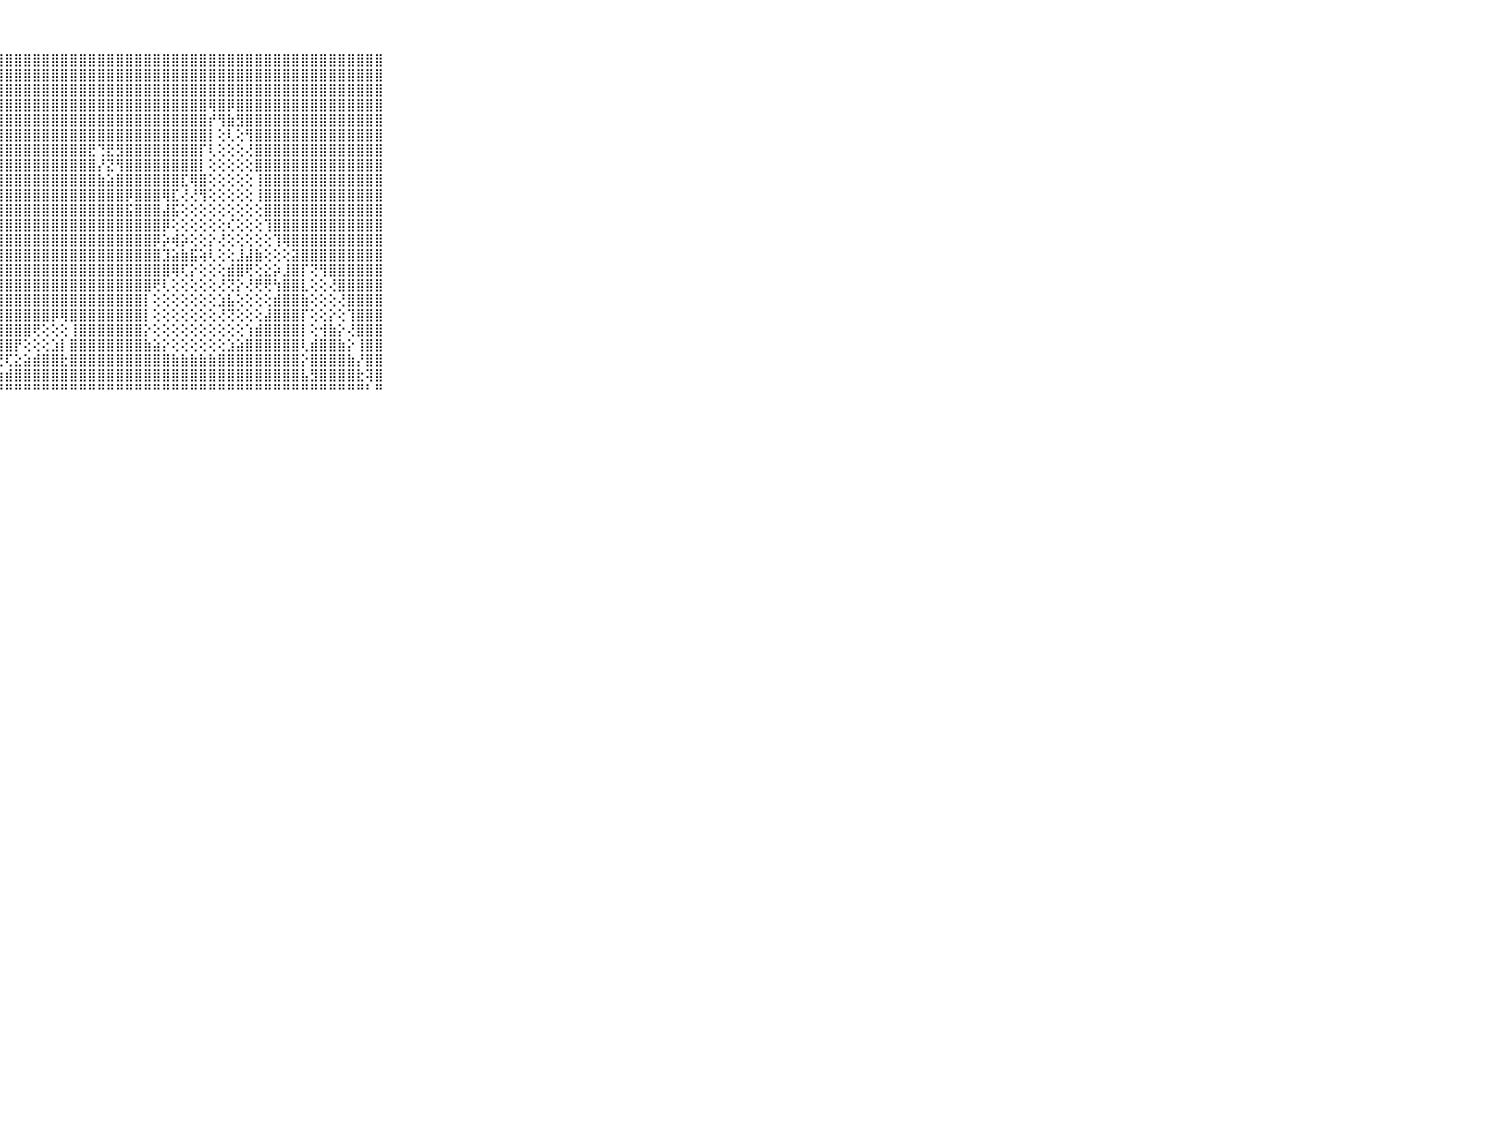

⠀⠀⠀⠀⠀⠀⠀⠀⠀⠀⠀⣿⣿⣿⣿⣿⣿⣿⣿⣿⣿⣿⣿⣿⣿⣿⣿⣿⣿⣿⣿⣿⣿⣿⣿⣿⣿⣿⣿⣿⣿⣿⣿⣿⣿⣿⣿⣿⣿⣿⣿⣿⣿⣿⣿⣿⣿⣿⣿⣿⣿⣿⣿⣿⣿⣿⣿⣿⣿⠀⠀⠀⠀⠀⠀⠀⠀⠀⠀⠀⠀
⠀⠀⠀⠀⠀⠀⠀⠀⠀⠀⠀⣿⣿⣿⣿⣿⣿⣿⣿⣿⣿⣿⣿⣿⣿⣿⣿⣿⣿⣿⣿⣿⣿⣿⣿⣿⣿⣿⣿⣿⣿⣿⣿⣿⣿⣿⣿⣿⣿⣿⣿⣿⣿⣿⣿⣿⣿⣿⣿⣿⣿⣿⣿⣿⣿⣿⣿⣿⣿⠀⠀⠀⠀⠀⠀⠀⠀⠀⠀⠀⠀
⠀⠀⠀⠀⠀⠀⠀⠀⠀⠀⠀⣿⣿⣿⣿⣿⣿⣿⣿⣿⣿⣿⣿⣿⣿⣿⣿⣿⣿⣿⣿⣿⣿⣿⣿⣿⣿⣿⣿⣿⣿⣿⣿⣿⣿⣿⣿⣿⣿⣿⣿⣿⣿⣿⣿⣿⣿⣿⣿⣿⣿⣿⣿⣿⣿⣿⣿⣿⣿⠀⠀⠀⠀⠀⠀⠀⠀⠀⠀⠀⠀
⠀⠀⠀⠀⠀⠀⠀⠀⠀⠀⠀⣿⣿⣿⣿⣿⣿⣿⣿⣿⣿⣿⣿⣿⣿⣿⣿⣿⣿⣿⣿⣿⣿⣿⣿⣿⣿⣿⣿⣿⣿⣿⣿⣿⣿⣿⣿⣿⣿⣿⢿⣿⡿⣿⣿⣿⣿⣿⣿⣿⣿⣿⣿⣿⣿⣿⣿⣿⣿⠀⠀⠀⠀⠀⠀⠀⠀⠀⠀⠀⠀
⠀⠀⠀⠀⠀⠀⠀⠀⠀⠀⠀⣿⣿⣿⣿⣿⣿⣿⣿⣿⣿⣿⣿⣿⣿⣿⣿⣿⣿⣿⣿⣿⣿⣿⣿⣿⣿⣿⣿⣿⣿⣿⣿⣿⣿⣿⣿⣿⣿⣿⡞⢻⣷⣻⣿⣿⣿⣿⣿⣿⣿⣿⣿⣿⣿⣿⣿⣿⣿⠀⠀⠀⠀⠀⠀⠀⠀⠀⠀⠀⠀
⠀⠀⠀⠀⠀⠀⠀⠀⠀⠀⠀⣿⣿⣿⣿⣿⣿⣿⣿⣿⣿⣿⣿⣿⣿⣿⣿⣿⣿⣿⣿⣿⣿⣿⣿⣿⣿⣿⣿⣿⣿⣿⣿⣿⣿⣿⣿⣿⣿⣿⡇⢕⢇⢕⢻⣿⣿⣿⣿⣿⣿⣿⣿⣿⣿⣿⣿⣿⣿⠀⠀⠀⠀⠀⠀⠀⠀⠀⠀⠀⠀
⠀⠀⠀⠀⠀⠀⠀⠀⠀⠀⠀⣿⣿⣿⣿⣿⣿⣿⣿⣿⣿⣿⣿⣿⣿⣿⣿⣿⣿⣿⣿⣿⣿⣿⣿⣿⣿⣟⢙⣟⣻⣿⣿⣿⣿⣿⣿⣿⣿⡏⢇⢕⢕⢕⢜⣿⣿⣿⣿⣿⣿⣿⣿⣿⣿⣿⣿⣿⣿⠀⠀⠀⠀⠀⠀⠀⠀⠀⠀⠀⠀
⠀⠀⠀⠀⠀⠀⠀⠀⠀⠀⠀⣿⣿⣿⣿⣿⣿⣿⣿⣿⣿⣿⣿⣿⣿⣿⣿⣿⣿⣿⣿⣿⣿⣿⣿⣿⣿⣿⡜⣝⢻⣿⣿⣿⣿⣿⣿⣿⣿⡇⢕⢕⢕⢕⢕⣿⣿⣿⣿⣿⣿⣿⣿⣿⣿⣿⣿⣿⣿⠀⠀⠀⠀⠀⠀⠀⠀⠀⠀⠀⠀
⠀⠀⠀⠀⠀⠀⠀⠀⠀⠀⠀⣿⣿⣿⣿⣿⣿⣿⣿⣿⣿⣿⣿⣿⣿⣿⣿⣿⣿⣿⣿⣿⣿⣿⣿⣿⣿⣿⣷⣵⣿⣿⣿⣿⣿⣿⣿⣏⢿⣿⢕⢕⢕⢕⢕⢸⣿⣿⣿⣿⣿⣿⣿⣿⣿⣿⣿⣿⣿⠀⠀⠀⠀⠀⠀⠀⠀⠀⠀⠀⠀
⠀⠀⠀⠀⠀⠀⠀⠀⠀⠀⠀⣿⣿⣿⣿⣿⣿⣿⣿⣿⣿⣿⣿⣿⣿⣿⣿⣿⣿⣿⣿⣿⣿⣿⣿⣿⣿⣿⣿⣿⣿⡿⣿⣿⣿⢿⣏⢜⢜⢻⢕⢕⢕⢕⢕⢸⣿⣿⣿⣿⣿⣿⣿⣿⣿⣿⣿⣿⣿⠀⠀⠀⠀⠀⠀⠀⠀⠀⠀⠀⠀
⠀⠀⠀⠀⠀⠀⠀⠀⠀⠀⠀⣿⣿⣿⣿⣿⣿⣿⣿⣿⣿⣿⣿⣿⣿⣿⣿⣿⣿⣿⣿⣿⣿⣿⣿⣿⣿⣿⣿⣿⣿⣯⣿⣿⣿⣼⣯⢕⢕⢕⢕⢕⢕⢕⢕⢕⣿⣿⣿⣿⣿⣿⣿⣿⣿⣿⣿⣿⣿⠀⠀⠀⠀⠀⠀⠀⠀⠀⠀⠀⠀
⠀⠀⠀⠀⠀⠀⠀⠀⠀⠀⠀⢿⢝⢻⣿⣿⣿⣿⣿⣿⣿⣿⣿⣿⣿⣿⣿⣿⣿⣿⣿⣿⣿⣿⣿⣿⣿⣿⣿⣿⣿⣿⣿⣿⣿⡿⢕⢕⢕⢕⢕⢕⢎⢕⢕⢕⢹⣿⣿⣿⣿⣿⣿⣿⣿⣿⣿⣿⣿⠀⠀⠀⠀⠀⠀⠀⠀⠀⠀⠀⠀
⠀⠀⠀⠀⠀⠀⠀⠀⠀⠀⠀⢕⢕⢕⢿⣿⣿⣿⣿⣿⣿⣿⣿⣿⣿⣿⣿⣿⣿⣿⣿⣿⣿⣿⣿⣿⣿⣿⣿⣿⣿⣿⣿⣿⡿⡵⢾⡵⢕⢕⡕⢜⢕⢕⢕⢕⢕⢹⢿⣿⣿⣿⣿⣿⣿⣿⣿⣿⣿⠀⠀⠀⠀⠀⠀⠀⠀⠀⠀⠀⠀
⠀⠀⠀⠀⠀⠀⠀⠀⠀⠀⠀⢕⢕⢕⢜⢿⣿⣿⣿⣿⣿⣿⣿⣿⣿⣿⣿⣿⣿⣿⣿⣿⣿⣿⣿⣿⣿⣿⣿⣿⣿⣿⣿⣿⣿⣹⣵⣷⣯⢵⢇⢕⢕⣸⣼⣷⢕⢕⢕⣽⣿⣿⣿⣿⣿⣿⣿⣿⣿⠀⠀⠀⠀⠀⠀⠀⠀⠀⠀⠀⠀
⠀⠀⠀⠀⠀⠀⠀⠀⠀⠀⠀⣿⣷⣵⣵⣜⣿⣿⣿⣿⣿⣿⣿⣿⣿⣿⣿⣿⣿⣿⣿⣿⣿⣿⣿⣿⣿⣿⣿⣿⣿⣿⣿⣿⣿⣿⢿⢏⡕⢕⢕⢕⣾⣿⢟⢕⣕⡵⣸⣿⡏⢝⢻⣿⣿⣿⣿⣿⣿⠀⠀⠀⠀⠀⠀⠀⠀⠀⠀⠀⠀
⠀⠀⠀⠀⠀⠀⠀⠀⠀⠀⠀⣿⣿⣿⣿⣿⣿⣿⣿⣿⣿⣿⣿⣿⣿⣿⣿⣿⣿⣿⣿⣿⣿⣿⣿⣿⣿⣿⣿⣿⣿⣿⣿⣿⢟⢇⢕⢕⢕⢕⢕⢜⢝⡕⢜⢟⢟⢳⣿⣿⣇⢕⢕⢜⣿⣿⣿⣿⣿⠀⠀⠀⠀⠀⠀⠀⠀⠀⠀⠀⠀
⠀⠀⠀⠀⠀⠀⠀⠀⠀⠀⠀⣿⣿⣿⣿⣿⣿⣿⣿⣿⣿⣿⣿⣿⣿⣿⣿⣿⣿⣿⣿⣿⣿⣿⣿⣿⣿⣿⣿⣿⣿⣿⣿⡇⢕⢕⢕⢕⢕⢕⢕⣱⣧⢕⢕⢕⢕⣾⣿⣿⣷⢕⢕⢕⢜⣿⣿⣿⣿⠀⠀⠀⠀⠀⠀⠀⠀⠀⠀⠀⠀
⠀⠀⠀⠀⠀⠀⠀⠀⠀⠀⠀⣿⣿⣿⣿⣿⣿⣿⣿⣿⣿⣿⣿⣿⣿⣿⣿⣿⣿⣿⣿⣿⣿⡿⢿⣿⣿⣿⣿⣿⣿⣿⣿⡇⢕⢕⢕⢕⢕⢕⢕⢜⢝⢕⢕⢕⣼⣿⣿⣿⡏⢕⢕⡕⢕⢹⣿⣿⣿⠀⠀⠀⠀⠀⠀⠀⠀⠀⠀⠀⠀
⠀⠀⠀⠀⠀⠀⠀⠀⠀⠀⠀⣿⣿⣿⣿⣿⣿⣿⣿⣿⣿⣿⣿⣿⣿⣿⣿⣿⣿⣿⣿⢟⢕⢕⢕⢸⣿⣿⣿⣿⣿⣿⣿⡕⢕⢕⢕⢕⢕⢕⢕⢕⢕⢕⢱⣾⣿⣿⣿⣿⡇⢕⢺⣷⡕⢜⣿⣿⣿⠀⠀⠀⠀⠀⠀⠀⠀⠀⠀⠀⠀
⠀⠀⠀⠀⠀⠀⠀⠀⠀⠀⠀⣿⣿⣿⣿⣿⣿⣿⣿⣿⣿⣿⣿⣿⣿⣿⣿⣿⣿⡟⢕⢕⢕⣱⡇⣿⣿⣿⣿⣿⣿⣿⣿⣷⣵⡕⢕⢕⢕⢕⢕⢕⣱⣵⣿⣿⣿⣿⣿⣿⢇⣾⣿⣿⣷⡕⢸⣿⣿⠀⠀⠀⠀⠀⠀⠀⠀⠀⠀⠀⠀
⠀⠀⠀⠀⠀⠀⠀⠀⠀⠀⠀⣿⣿⣿⣿⣿⣿⣿⣿⣿⣿⣿⣿⣿⣿⣿⣿⢟⢏⣕⣵⣾⣿⣿⣗⣿⣿⣿⣿⣿⣿⣿⣿⣿⣿⣿⣷⣷⣷⣷⣷⣿⣿⣿⣿⣿⣿⣿⣿⣿⡕⣿⣿⣿⣿⣷⡜⣿⣿⠀⠀⠀⠀⠀⠀⠀⠀⠀⠀⠀⠀
⠀⠀⠀⠀⠀⠀⠀⠀⠀⠀⠀⣿⣿⣿⣿⣿⣿⣿⣿⣿⣿⣿⣿⣿⡿⢟⢕⣵⣾⣿⣿⣿⣿⣿⣿⣿⣿⣿⣿⣿⣿⣿⣿⣿⣿⣿⣿⣿⣿⣿⣿⣿⣿⣿⣿⣿⣿⣿⣿⣿⣧⣻⣿⣿⣿⣿⣗⢽⣿⠀⠀⠀⠀⠀⠀⠀⠀⠀⠀⠀⠀
⠀⠀⠀⠀⠀⠀⠀⠀⠀⠀⠀⠛⠛⠛⠛⠛⠛⠛⠛⠛⠛⠛⠛⠃⠑⠓⠛⠛⠛⠛⠛⠛⠛⠛⠛⠛⠛⠛⠛⠛⠛⠛⠛⠛⠛⠛⠛⠛⠛⠛⠛⠛⠛⠛⠛⠛⠛⠛⠛⠛⠛⠛⠛⠛⠛⠛⠛⠃⠛⠀⠀⠀⠀⠀⠀⠀⠀⠀⠀⠀⠀